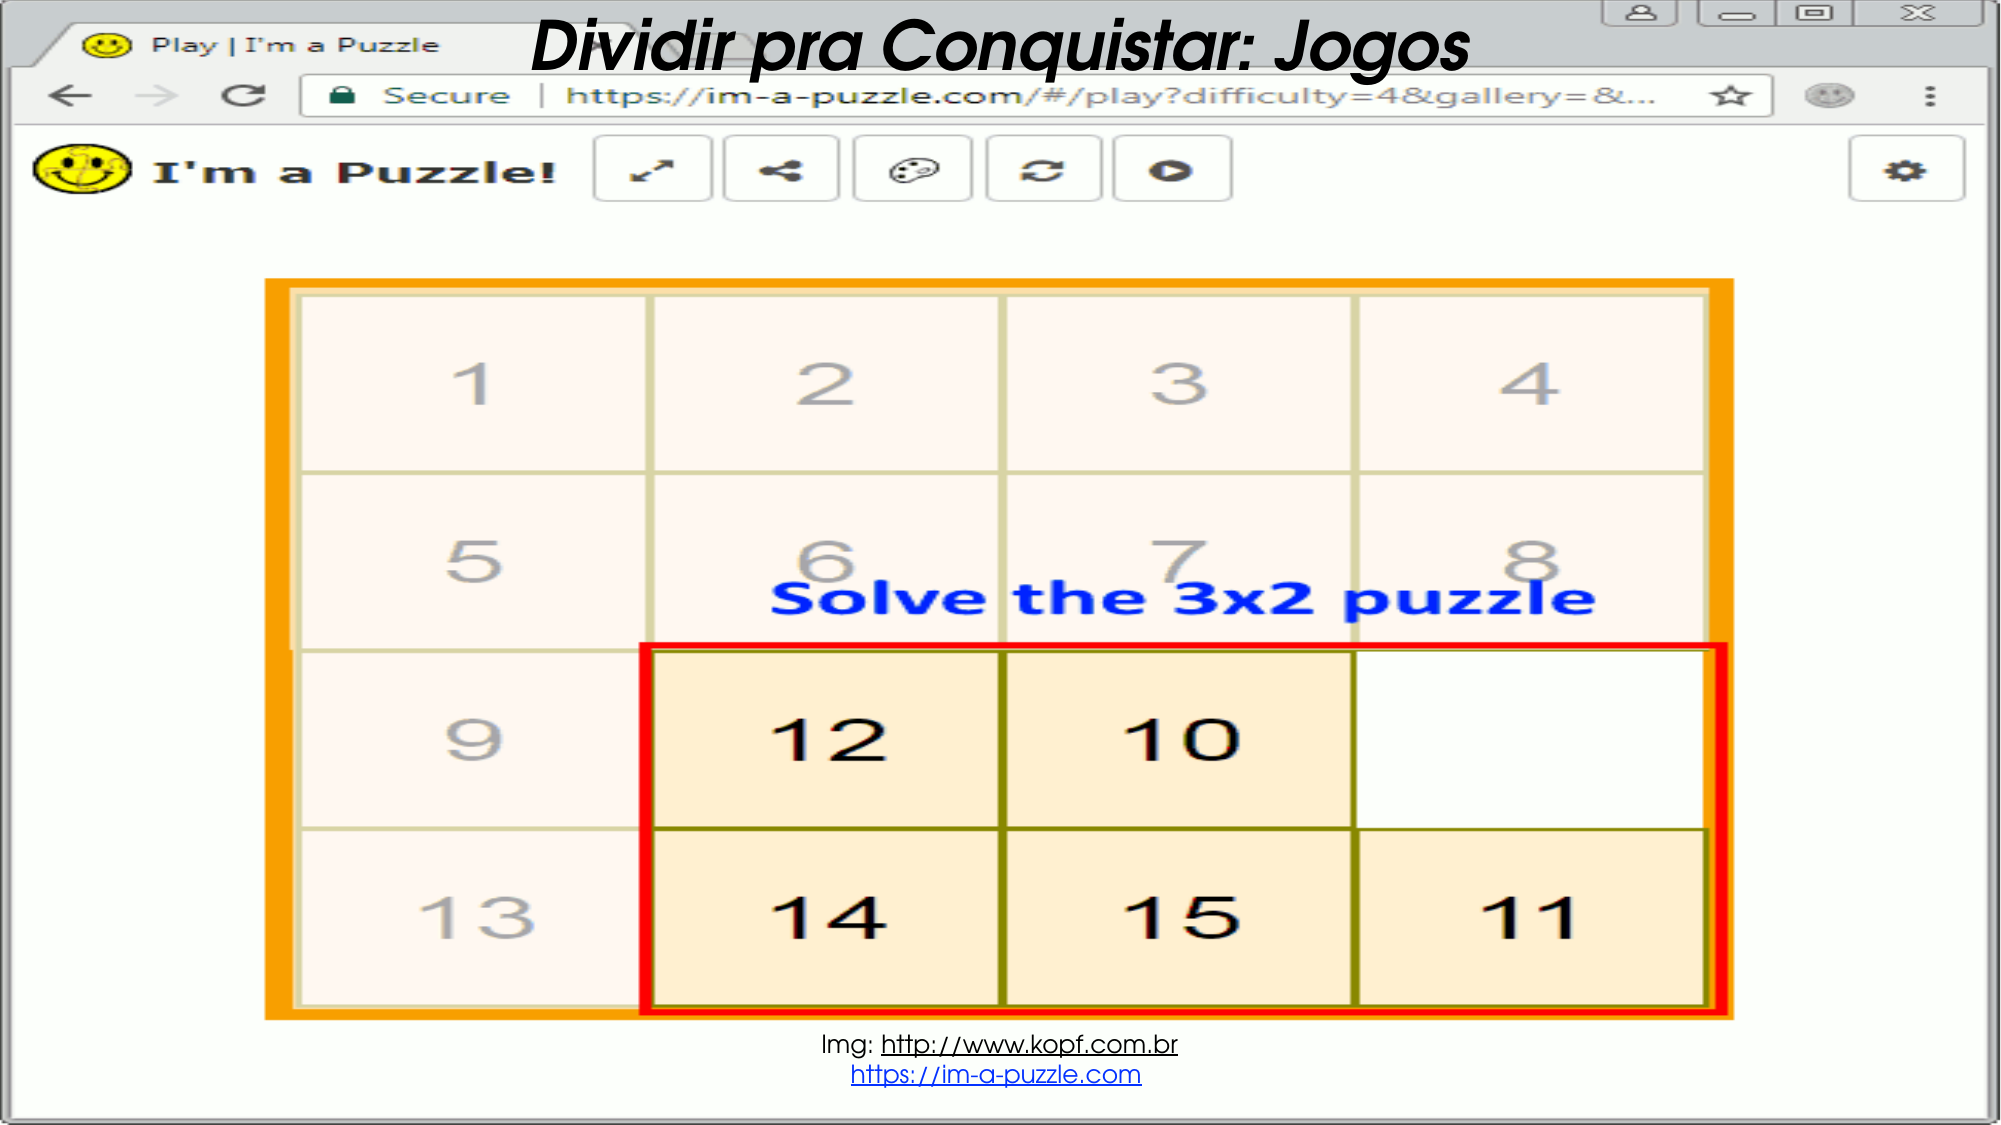

# Dividir pra Conquistar: Jogos
22
Img: http://www.kopf.com.br
https://im-a-puzzle.com